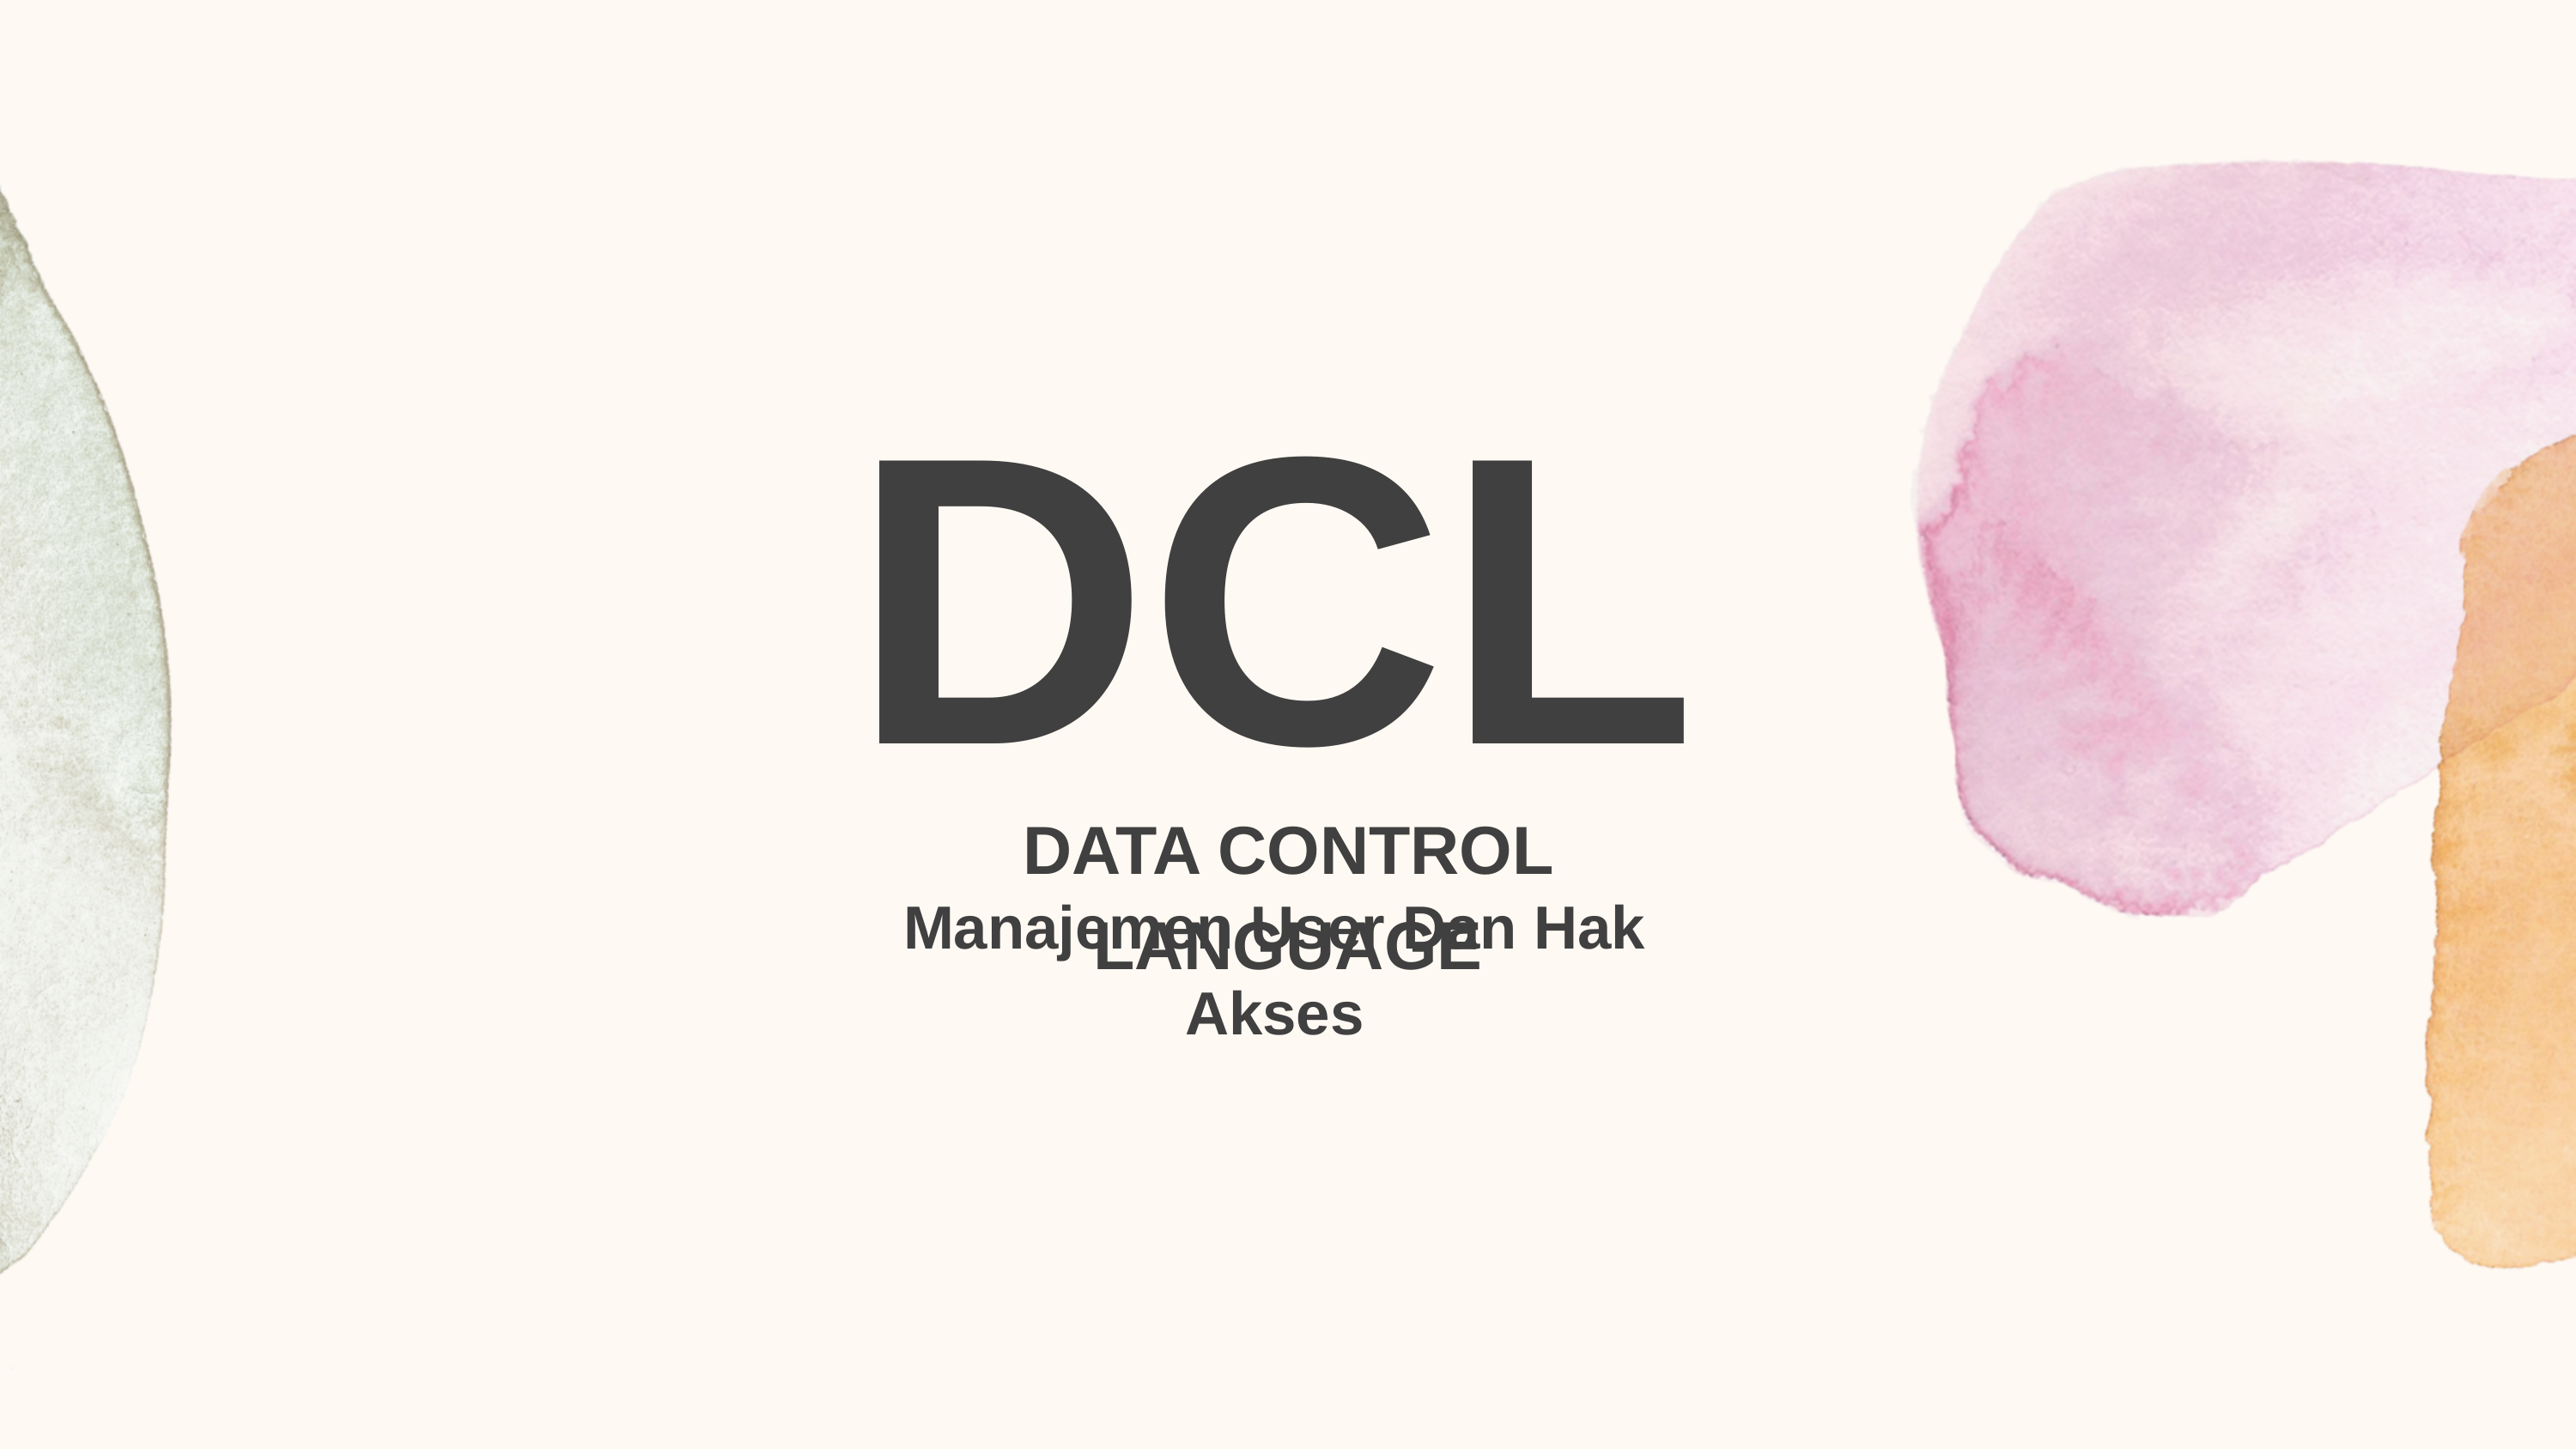

DCL
DATA CONTROL LANGUAGE
Manajemen User Dan Hak Akses